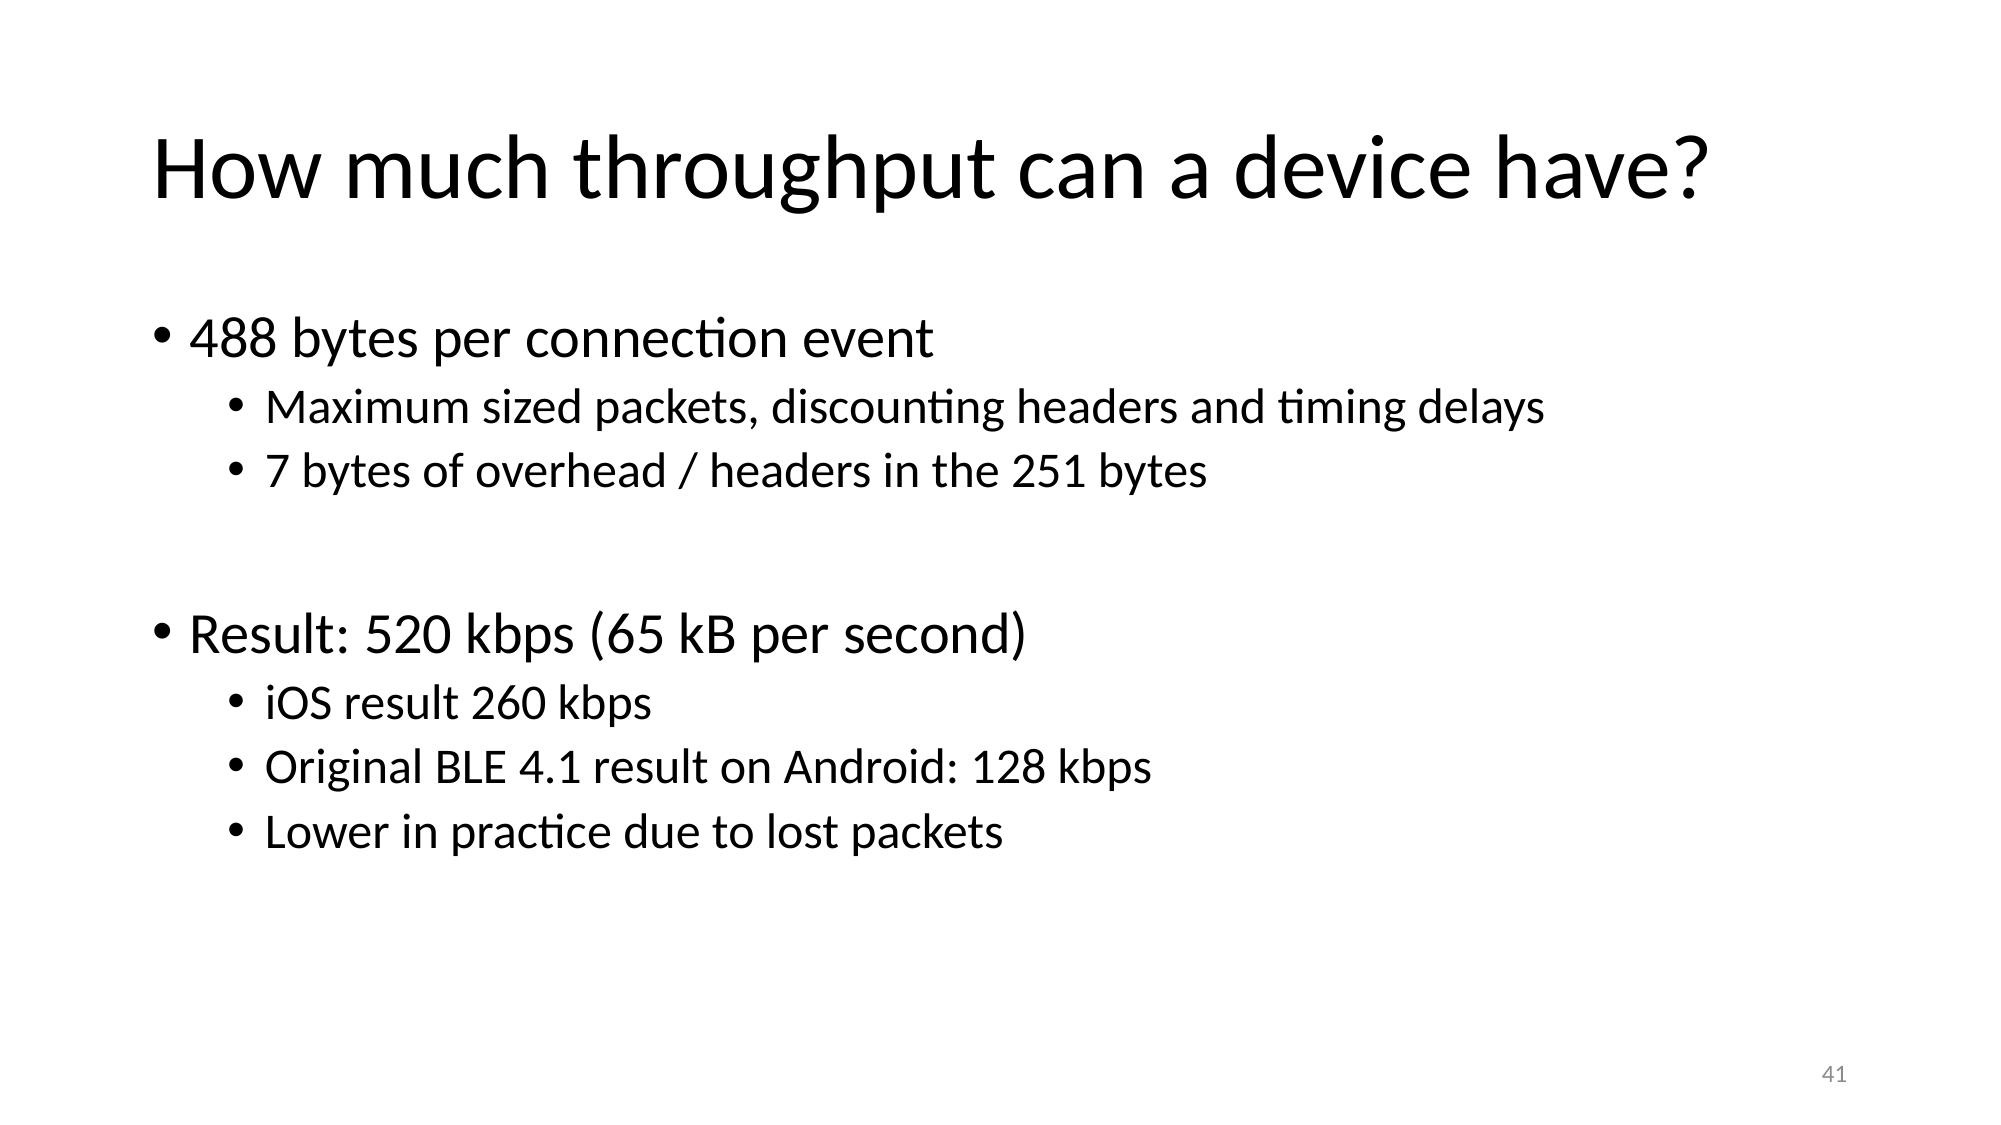

# How much throughput can a device have?
488 bytes per connection event
Maximum sized packets, discounting headers and timing delays
7 bytes of overhead / headers in the 251 bytes

Result: 520 kbps (65 kB per second)
iOS result 260 kbps
Original BLE 4.1 result on Android: 128 kbps
Lower in practice due to lost packets
41